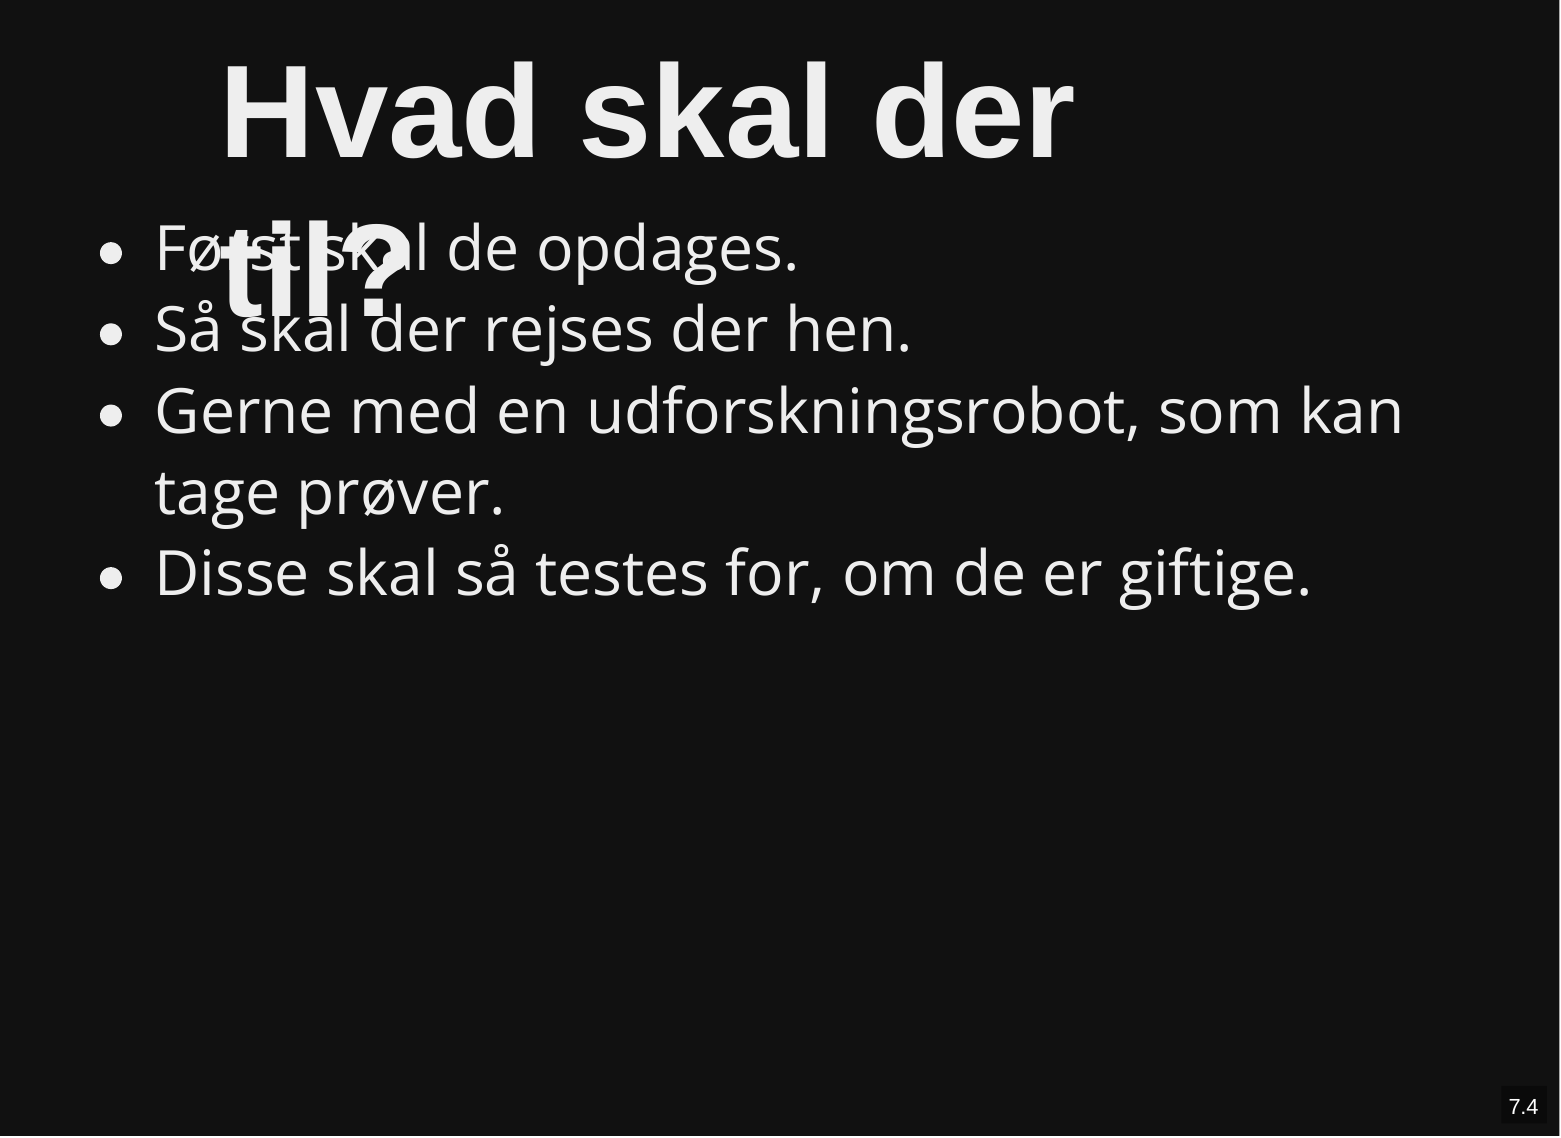

Hvad skal der til?
Først skal de opdages.

Så skal der rejses der hen.

Gerne med en udforskningsrobot, som kan

tage prøver.
Disse skal så testes for, om de er giftige.

7.4